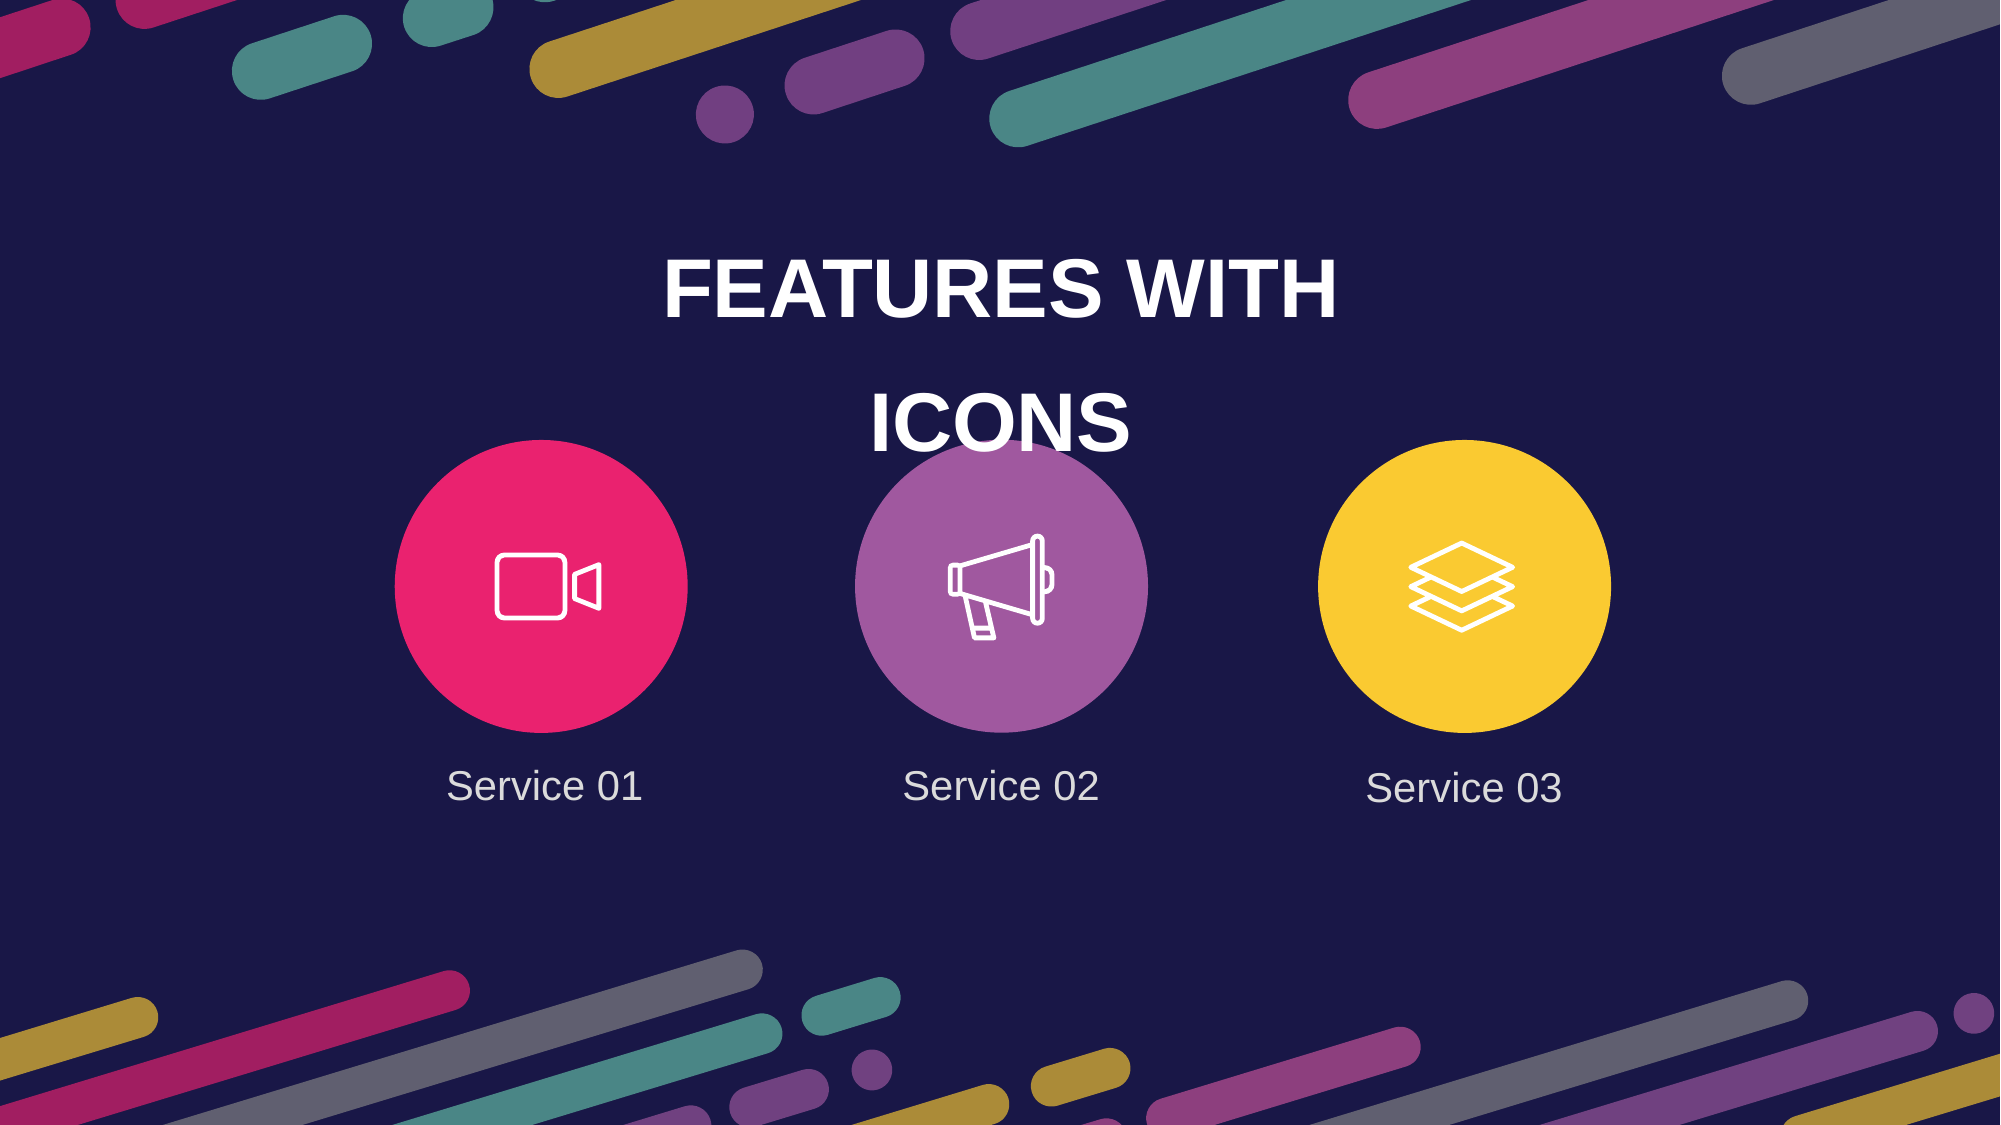

FEATURES WITH ICONS

Service 01
Service 02
Service 03